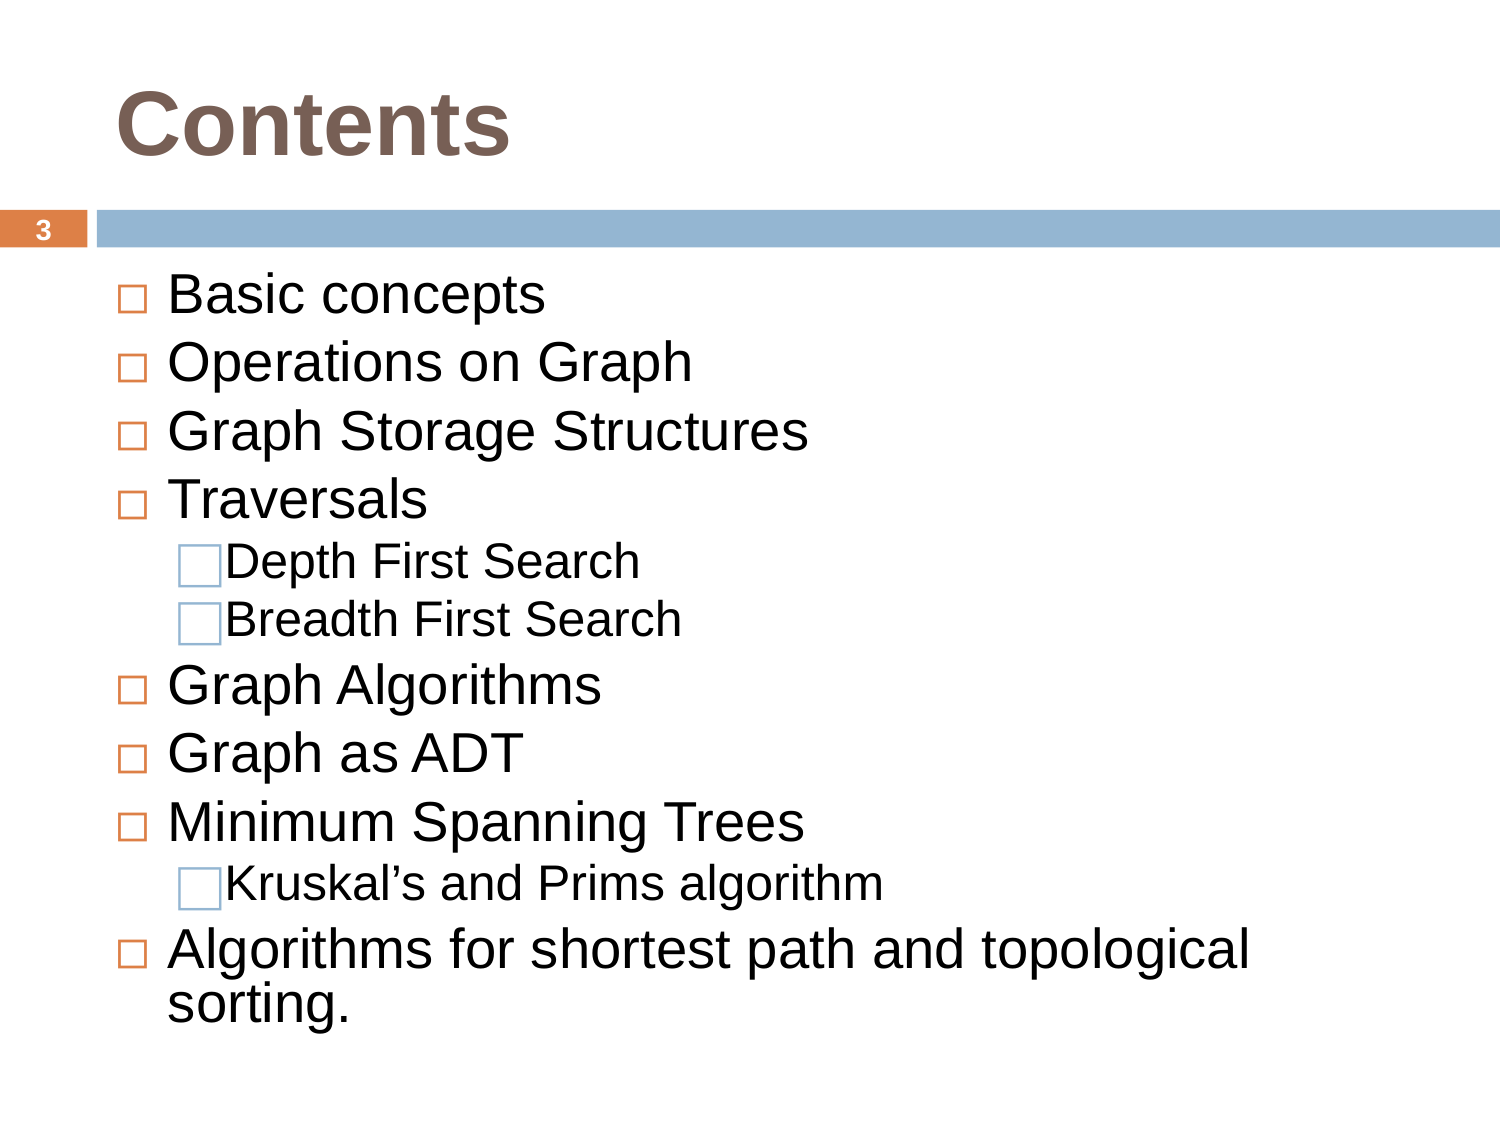

# Contents
3
Basic concepts
Operations on Graph
Graph Storage Structures
Traversals
Depth First Search
Breadth First Search
Graph Algorithms
Graph as ADT
Minimum Spanning Trees
Kruskal’s and Prims algorithm
Algorithms for shortest path and topological sorting.